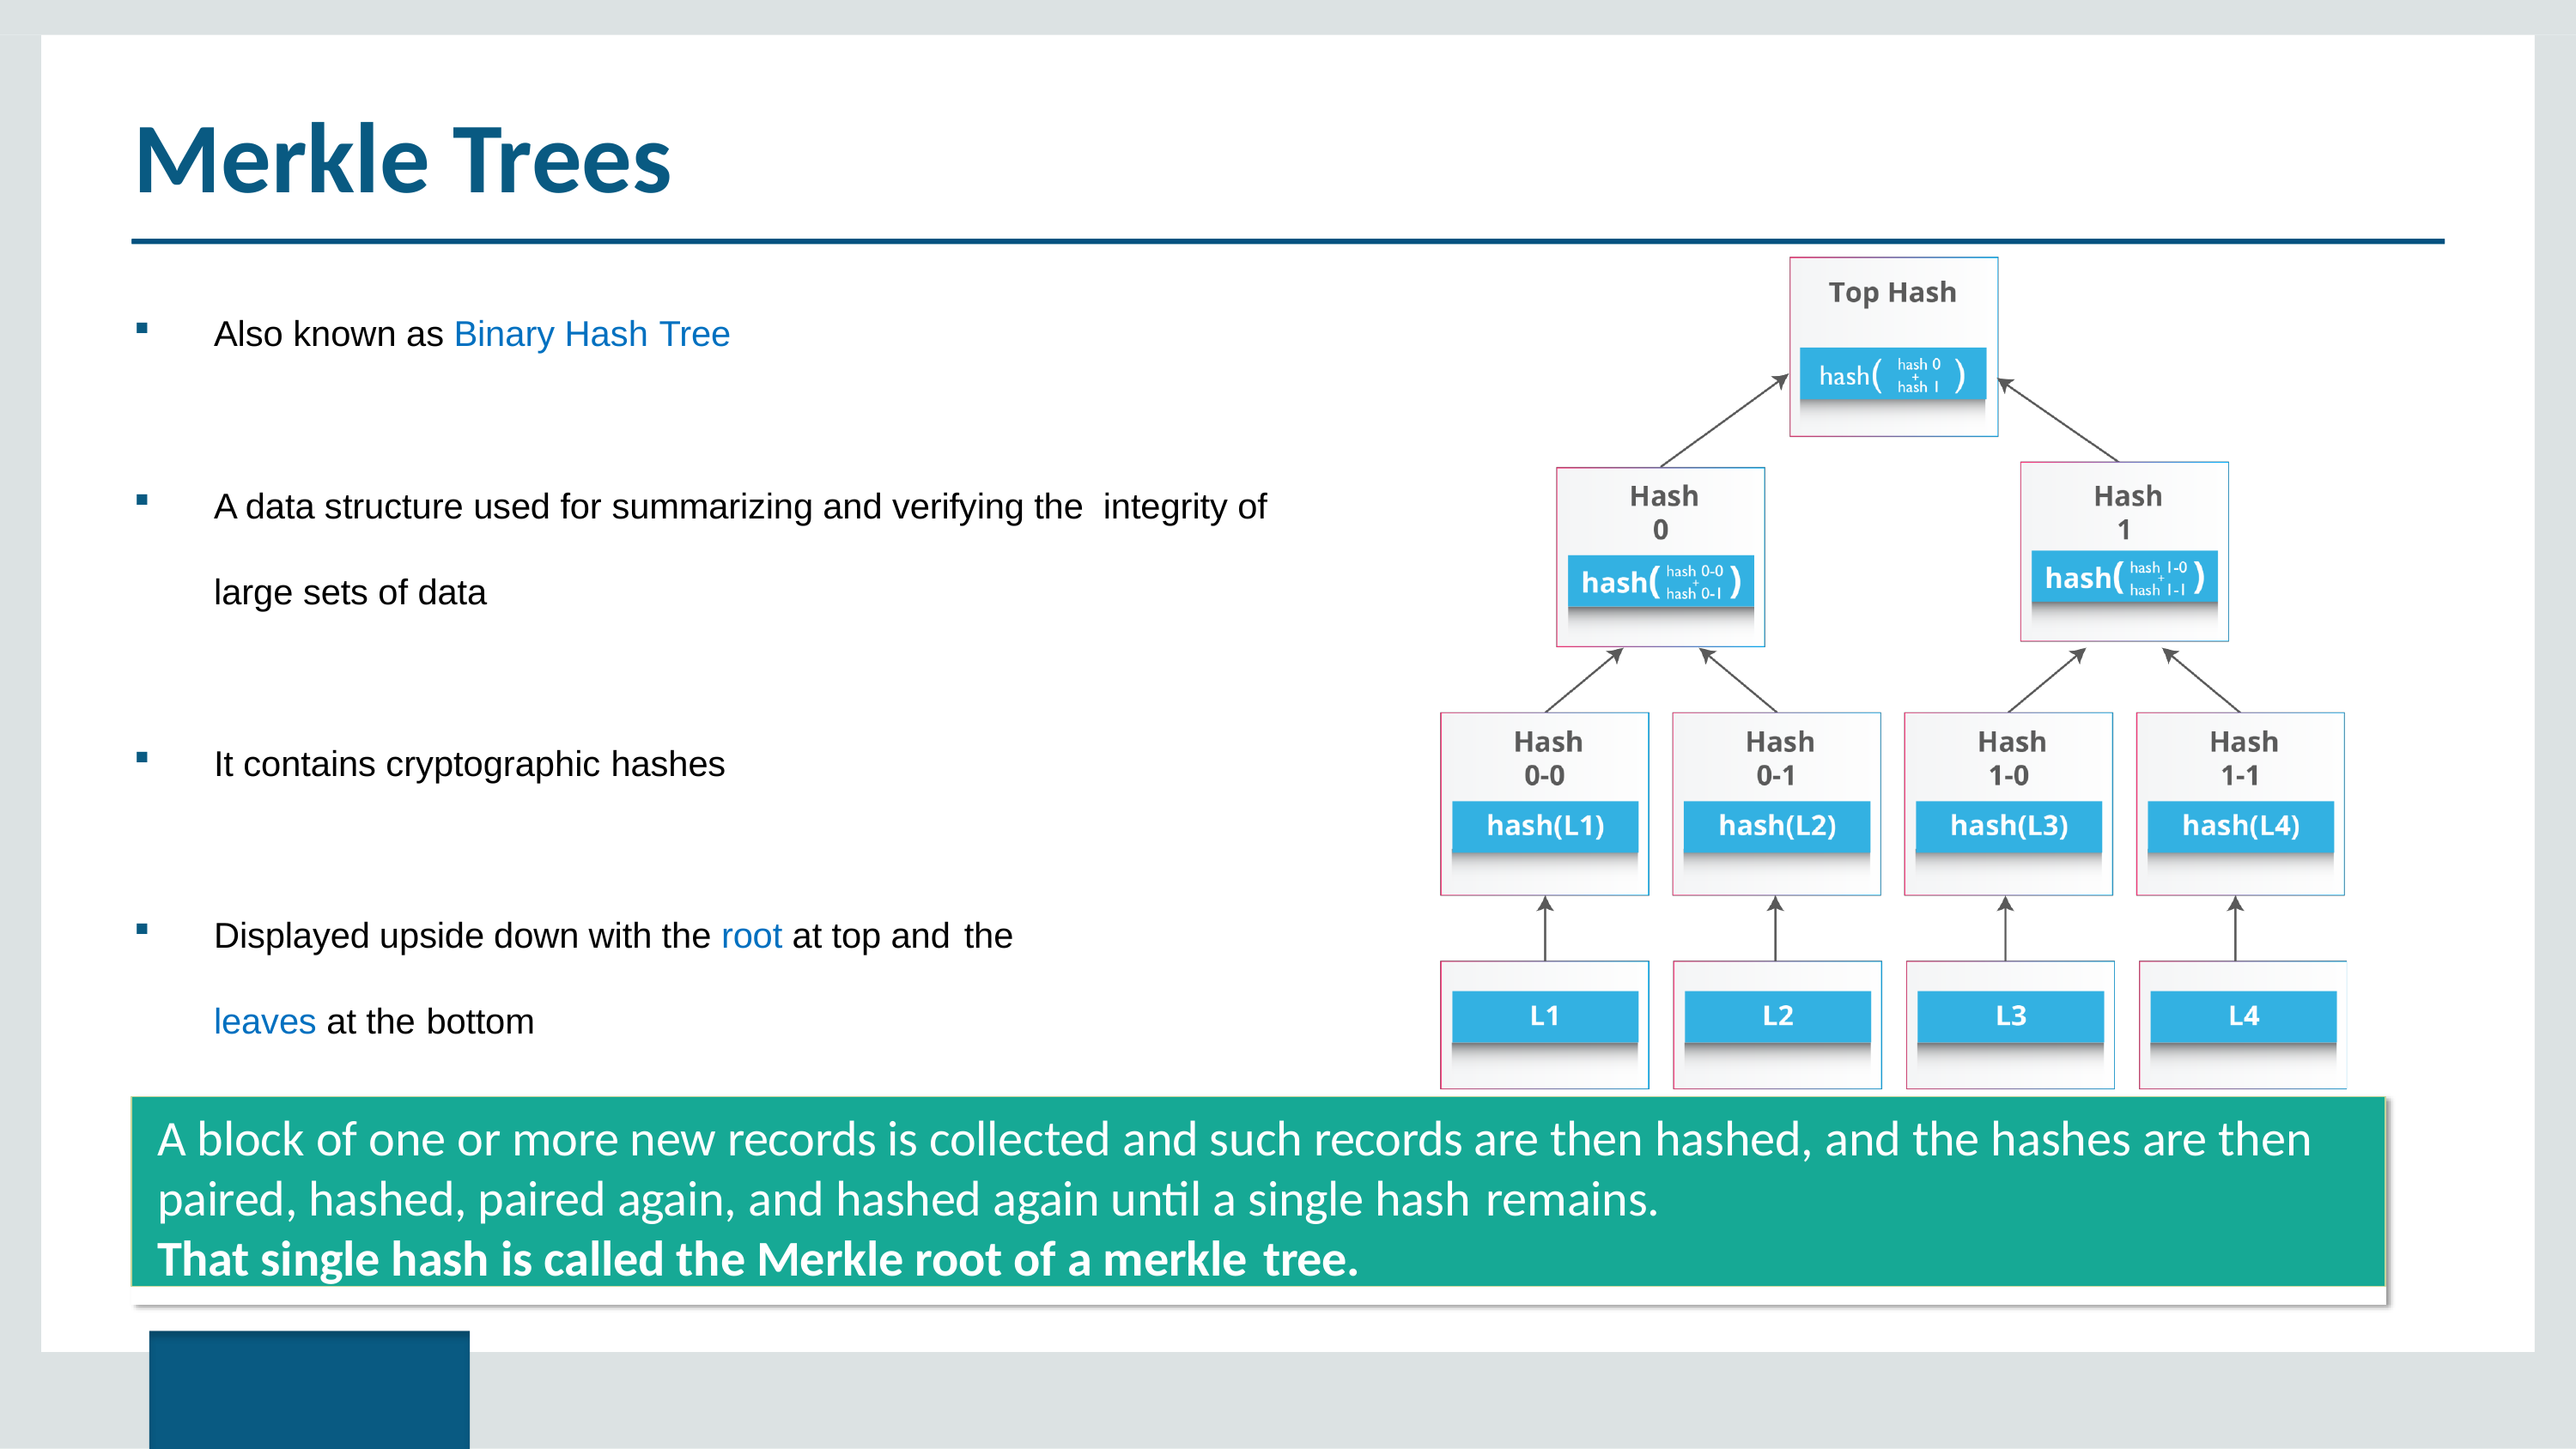

# Merkle Trees
Also known as Binary Hash Tree

A data structure used for summarizing and verifying the  integrity of large sets of data

It contains cryptographic hashes

Displayed upside down with the root at top and the
leaves at the bottom

A block of one or more new records is collected and such records are then hashed, and the hashes are then  paired, hashed, paired again, and hashed again until a single hash remains.
That single hash is called the Merkle root of a merkle tree.